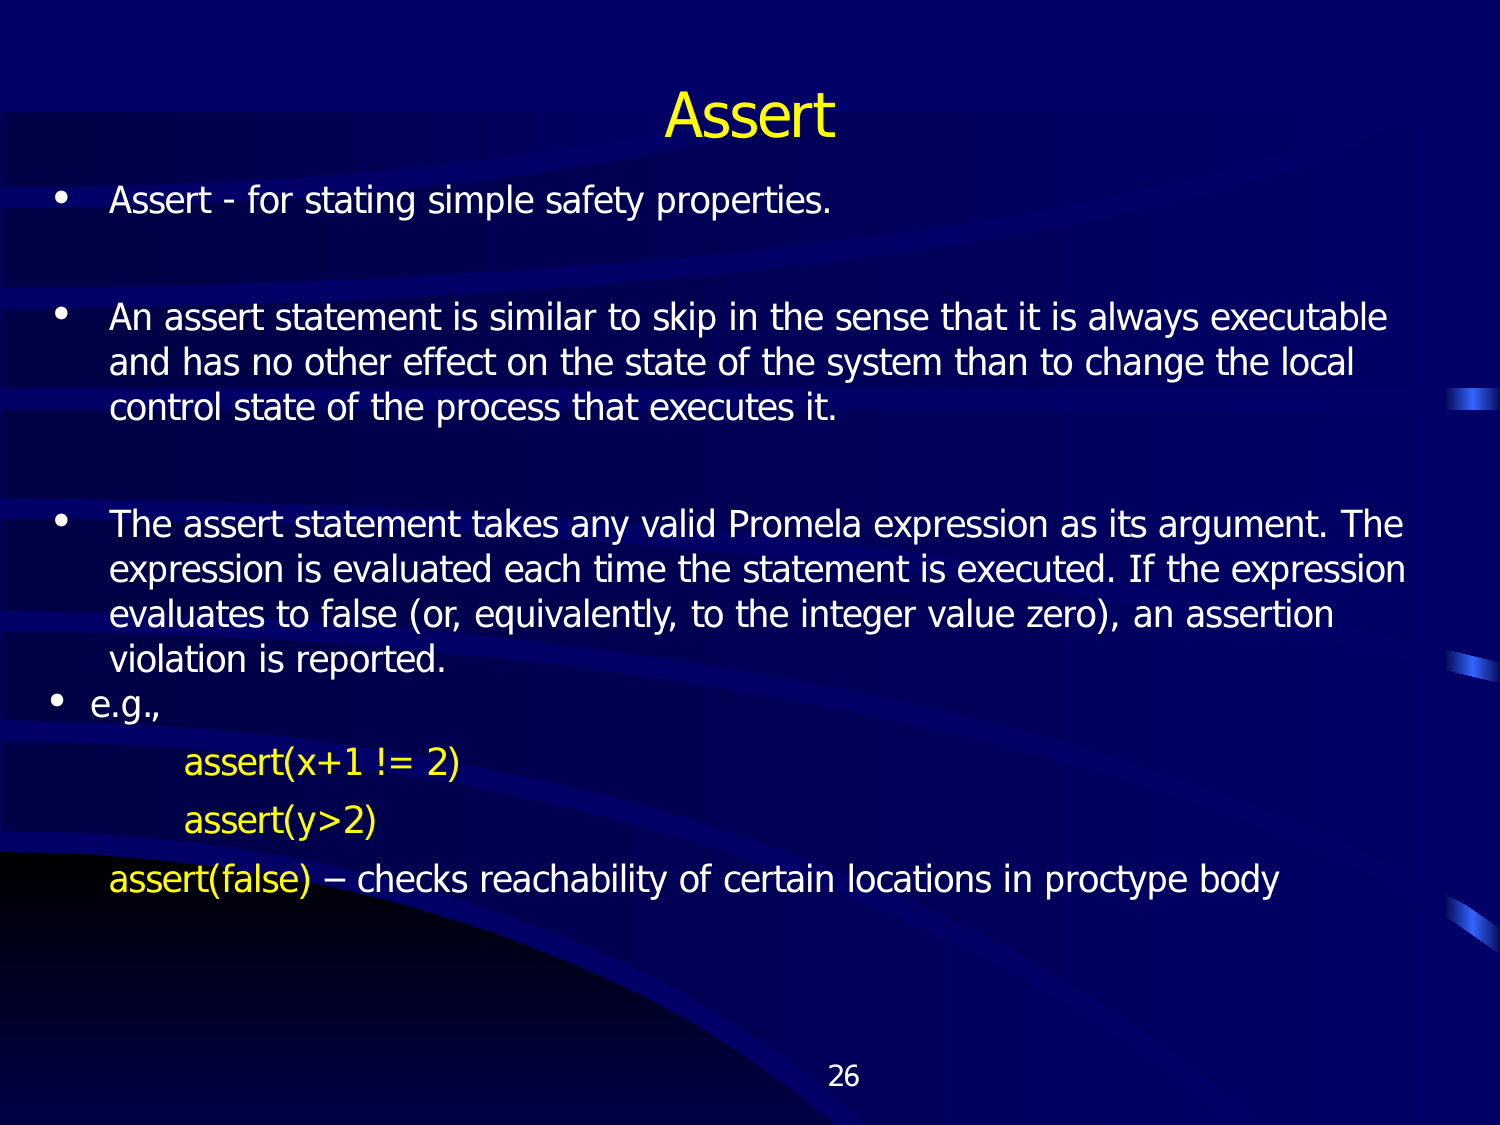

# Assert
Assert - for stating simple safety properties.

An assert statement is similar to skip in the sense that it is always executable and has no other effect on the state of the system than to change the local control state of the process that executes it.

The assert statement takes any valid Promela expression as its argument. The expression is evaluated each time the statement is executed. If the expression evaluates to false (or, equivalently, to the integer value zero), an assertion violation is reported.
e.g.,
	assert(x+1 != 2)
	assert(y>2)
assert(false) – checks reachability of certain locations in proctype body
26